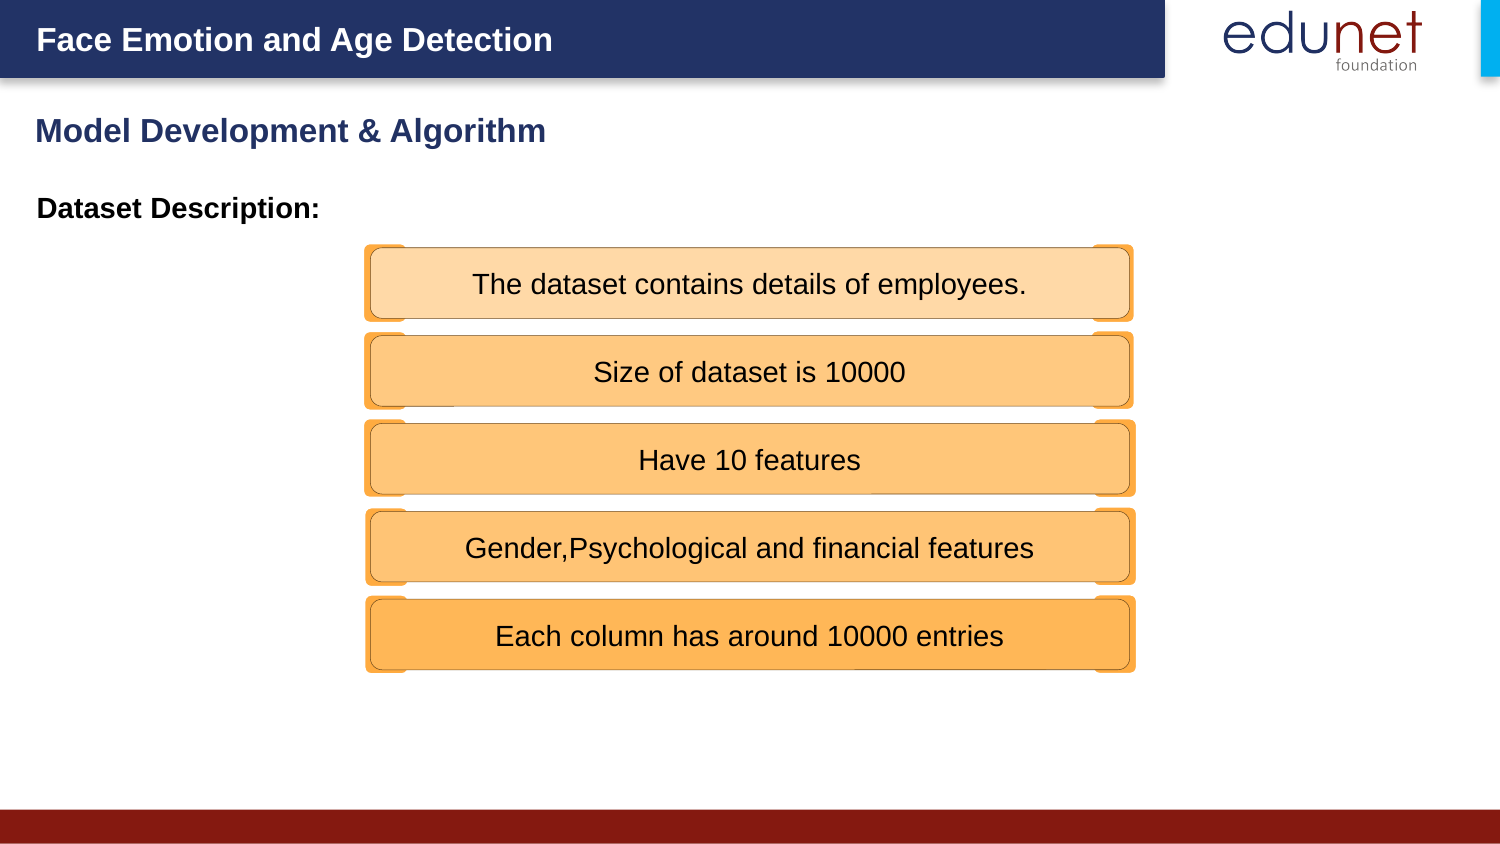

Model Development & Algorithm
Dataset Description:

The dataset contains details of employees.

Size of dataset is 10000

Have 10 features

Gender,Psychological and financial features

Each column has around 10000 entries